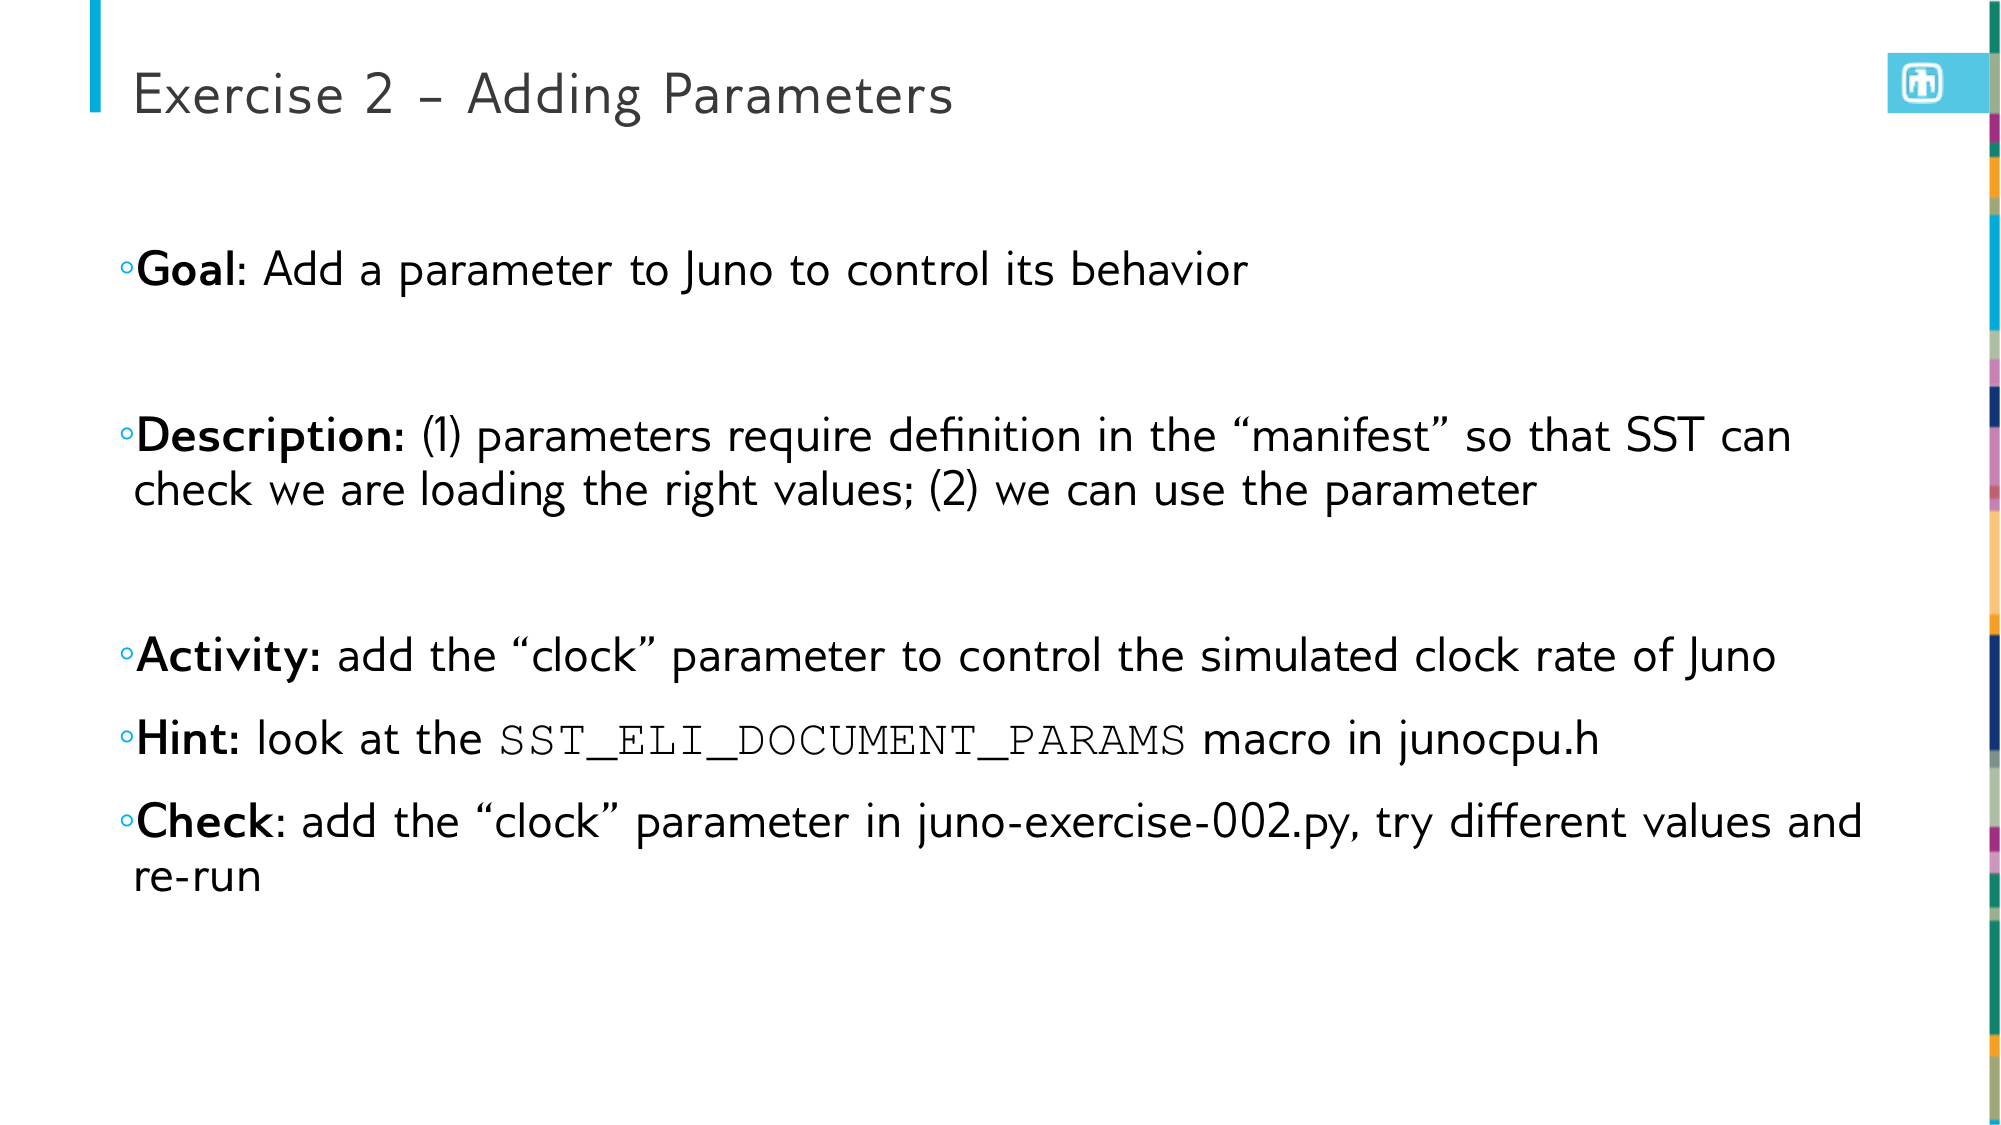

# Exercise 2 – Adding Parameters
Goal: Add a parameter to Juno to control its behavior

Description: (1) parameters require definition in the “manifest” so that SST can check we are loading the right values; (2) we can use the parameter

Activity: add the “clock” parameter to control the simulated clock rate of Juno
Hint: look at the SST_ELI_DOCUMENT_PARAMS macro in junocpu.h
Check: add the “clock” parameter in juno-exercise-002.py, try different values and re-run